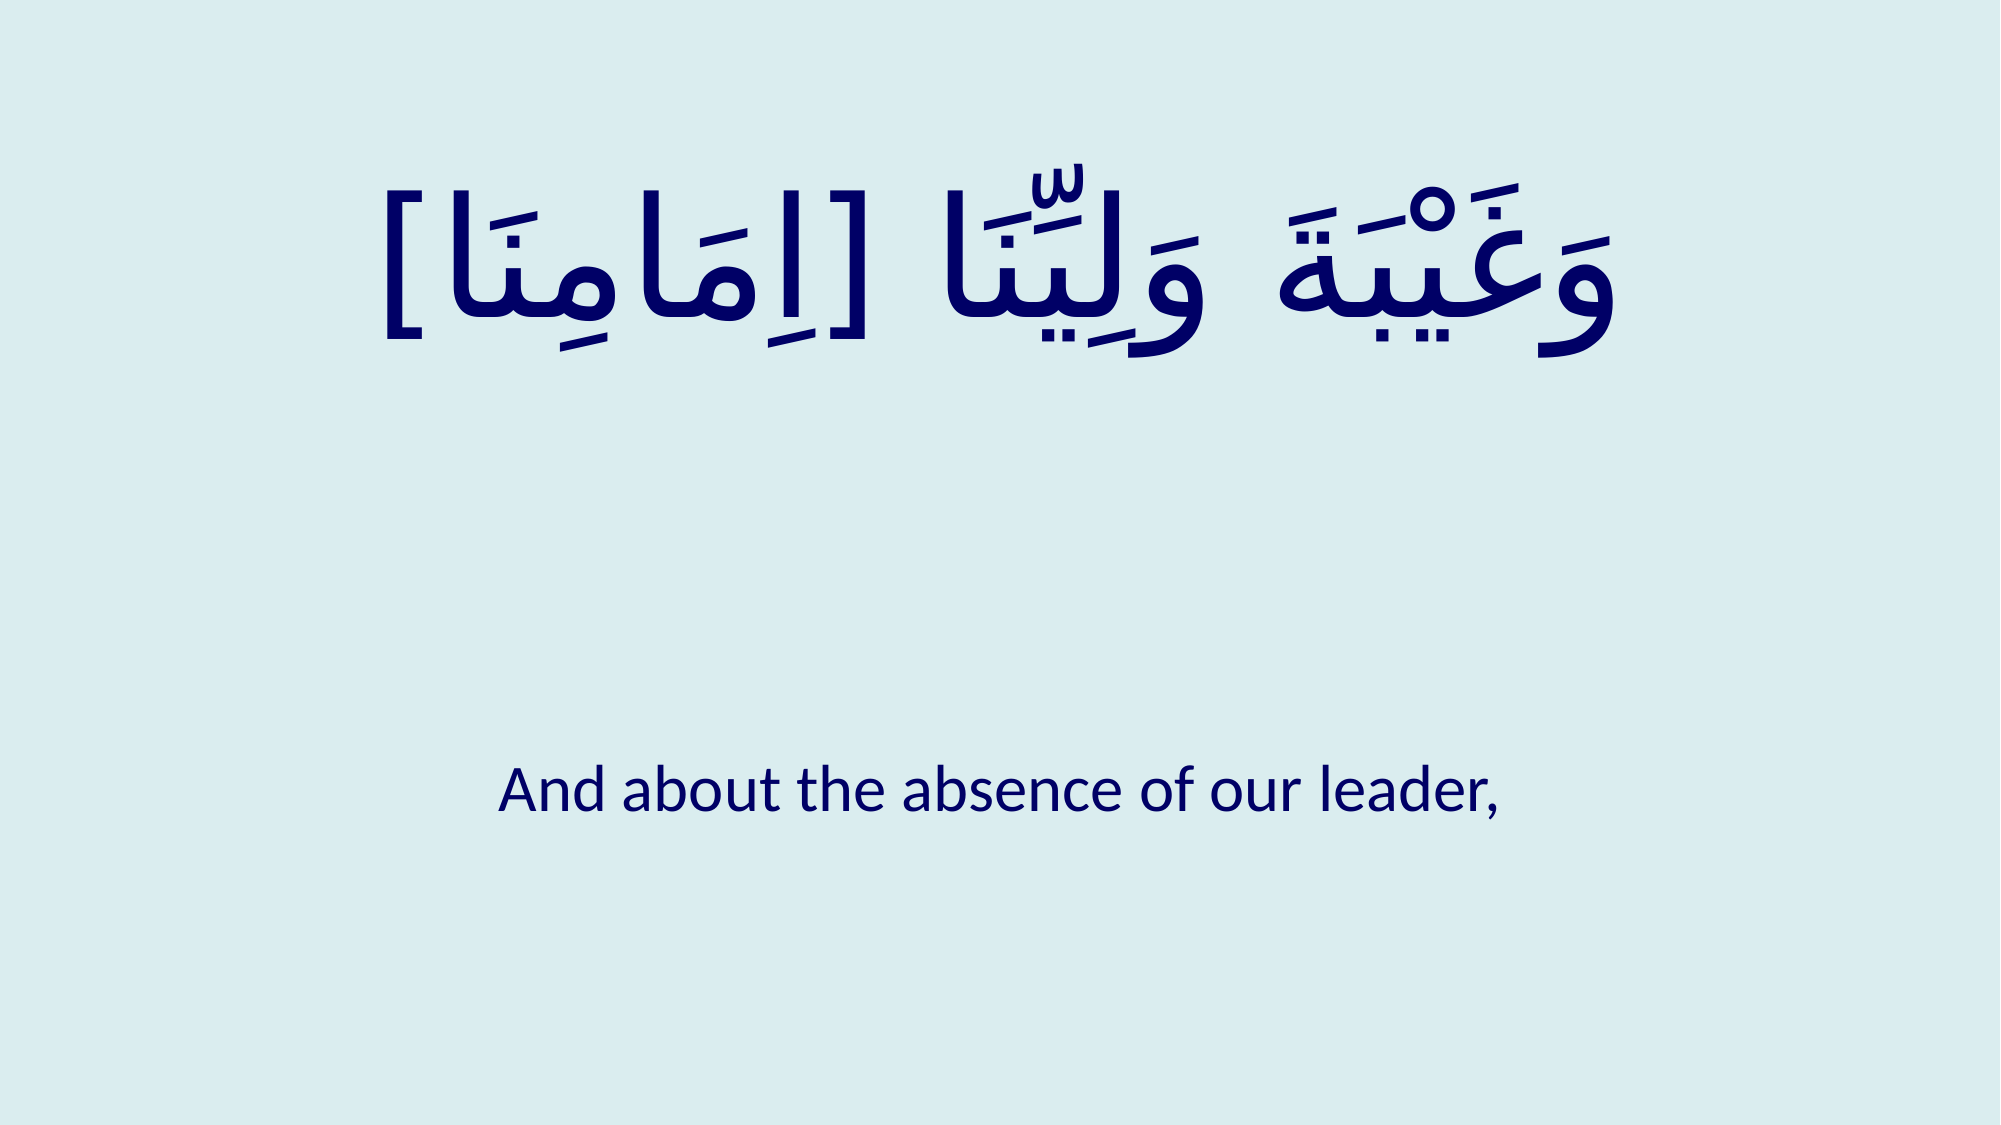

# وَغَيْبَةَ وَلِيِّنَا [اِمَامِنَا]
And about the absence of our leader,